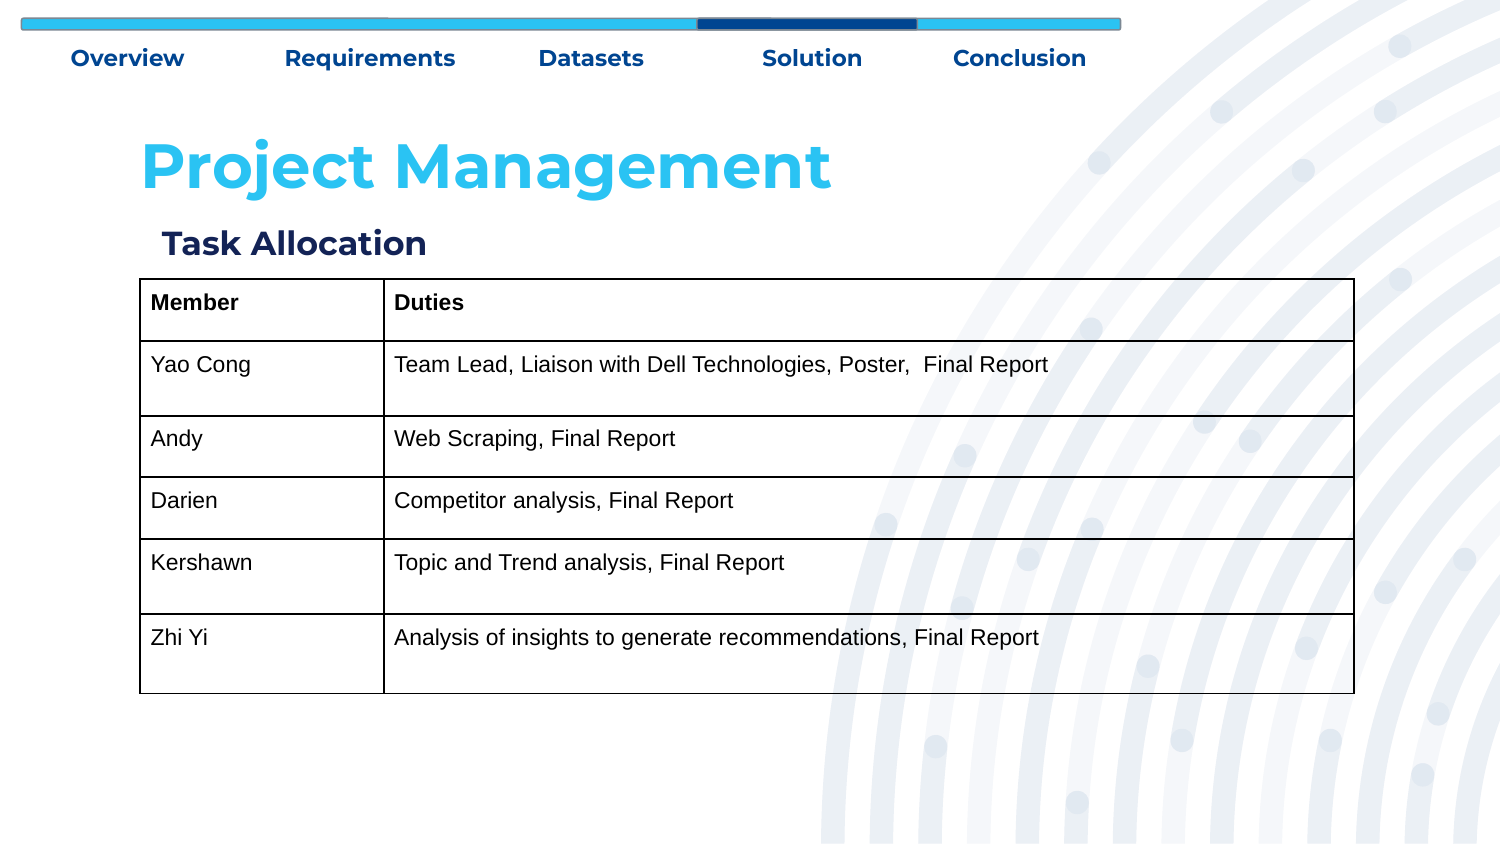

Overview
Requirements
Datasets
Solution
Conclusion
# Project Management
Task Allocation

| Member | Duties |
| --- | --- |
| Yao Cong | Team Lead, Liaison with Dell Technologies, Poster, Final Report |
| Andy | Web Scraping, Final Report |
| Darien | Competitor analysis, Final Report |
| Kershawn | Topic and Trend analysis, Final Report |
| Zhi Yi | Analysis of insights to generate recommendations, Final Report |